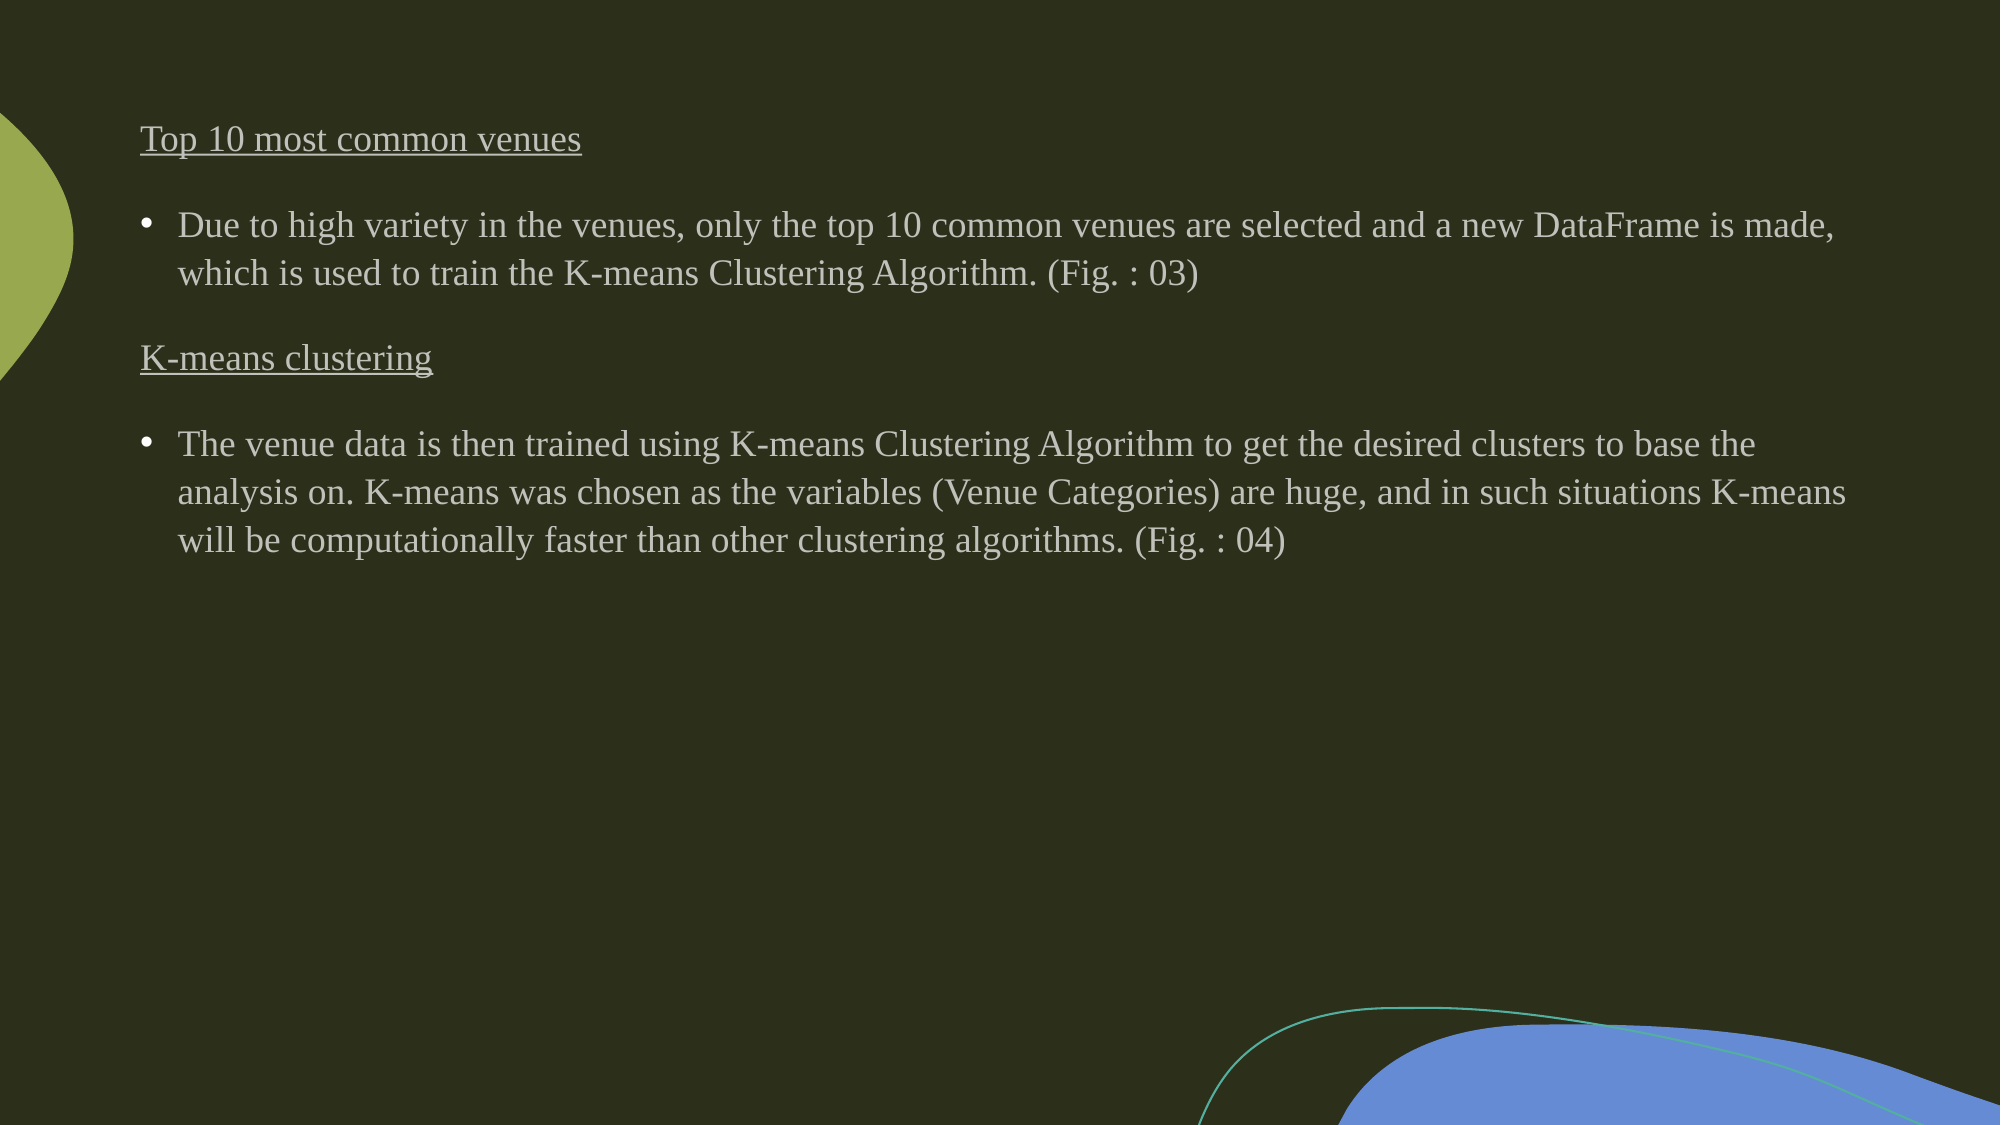

Top 10 most common venues
Due to high variety in the venues, only the top 10 common venues are selected and a new DataFrame is made, which is used to train the K-means Clustering Algorithm. (Fig. : 03)
K-means clustering
The venue data is then trained using K-means Clustering Algorithm to get the desired clusters to base the analysis on. K-means was chosen as the variables (Venue Categories) are huge, and in such situations K-means will be computationally faster than other clustering algorithms. (Fig. : 04)